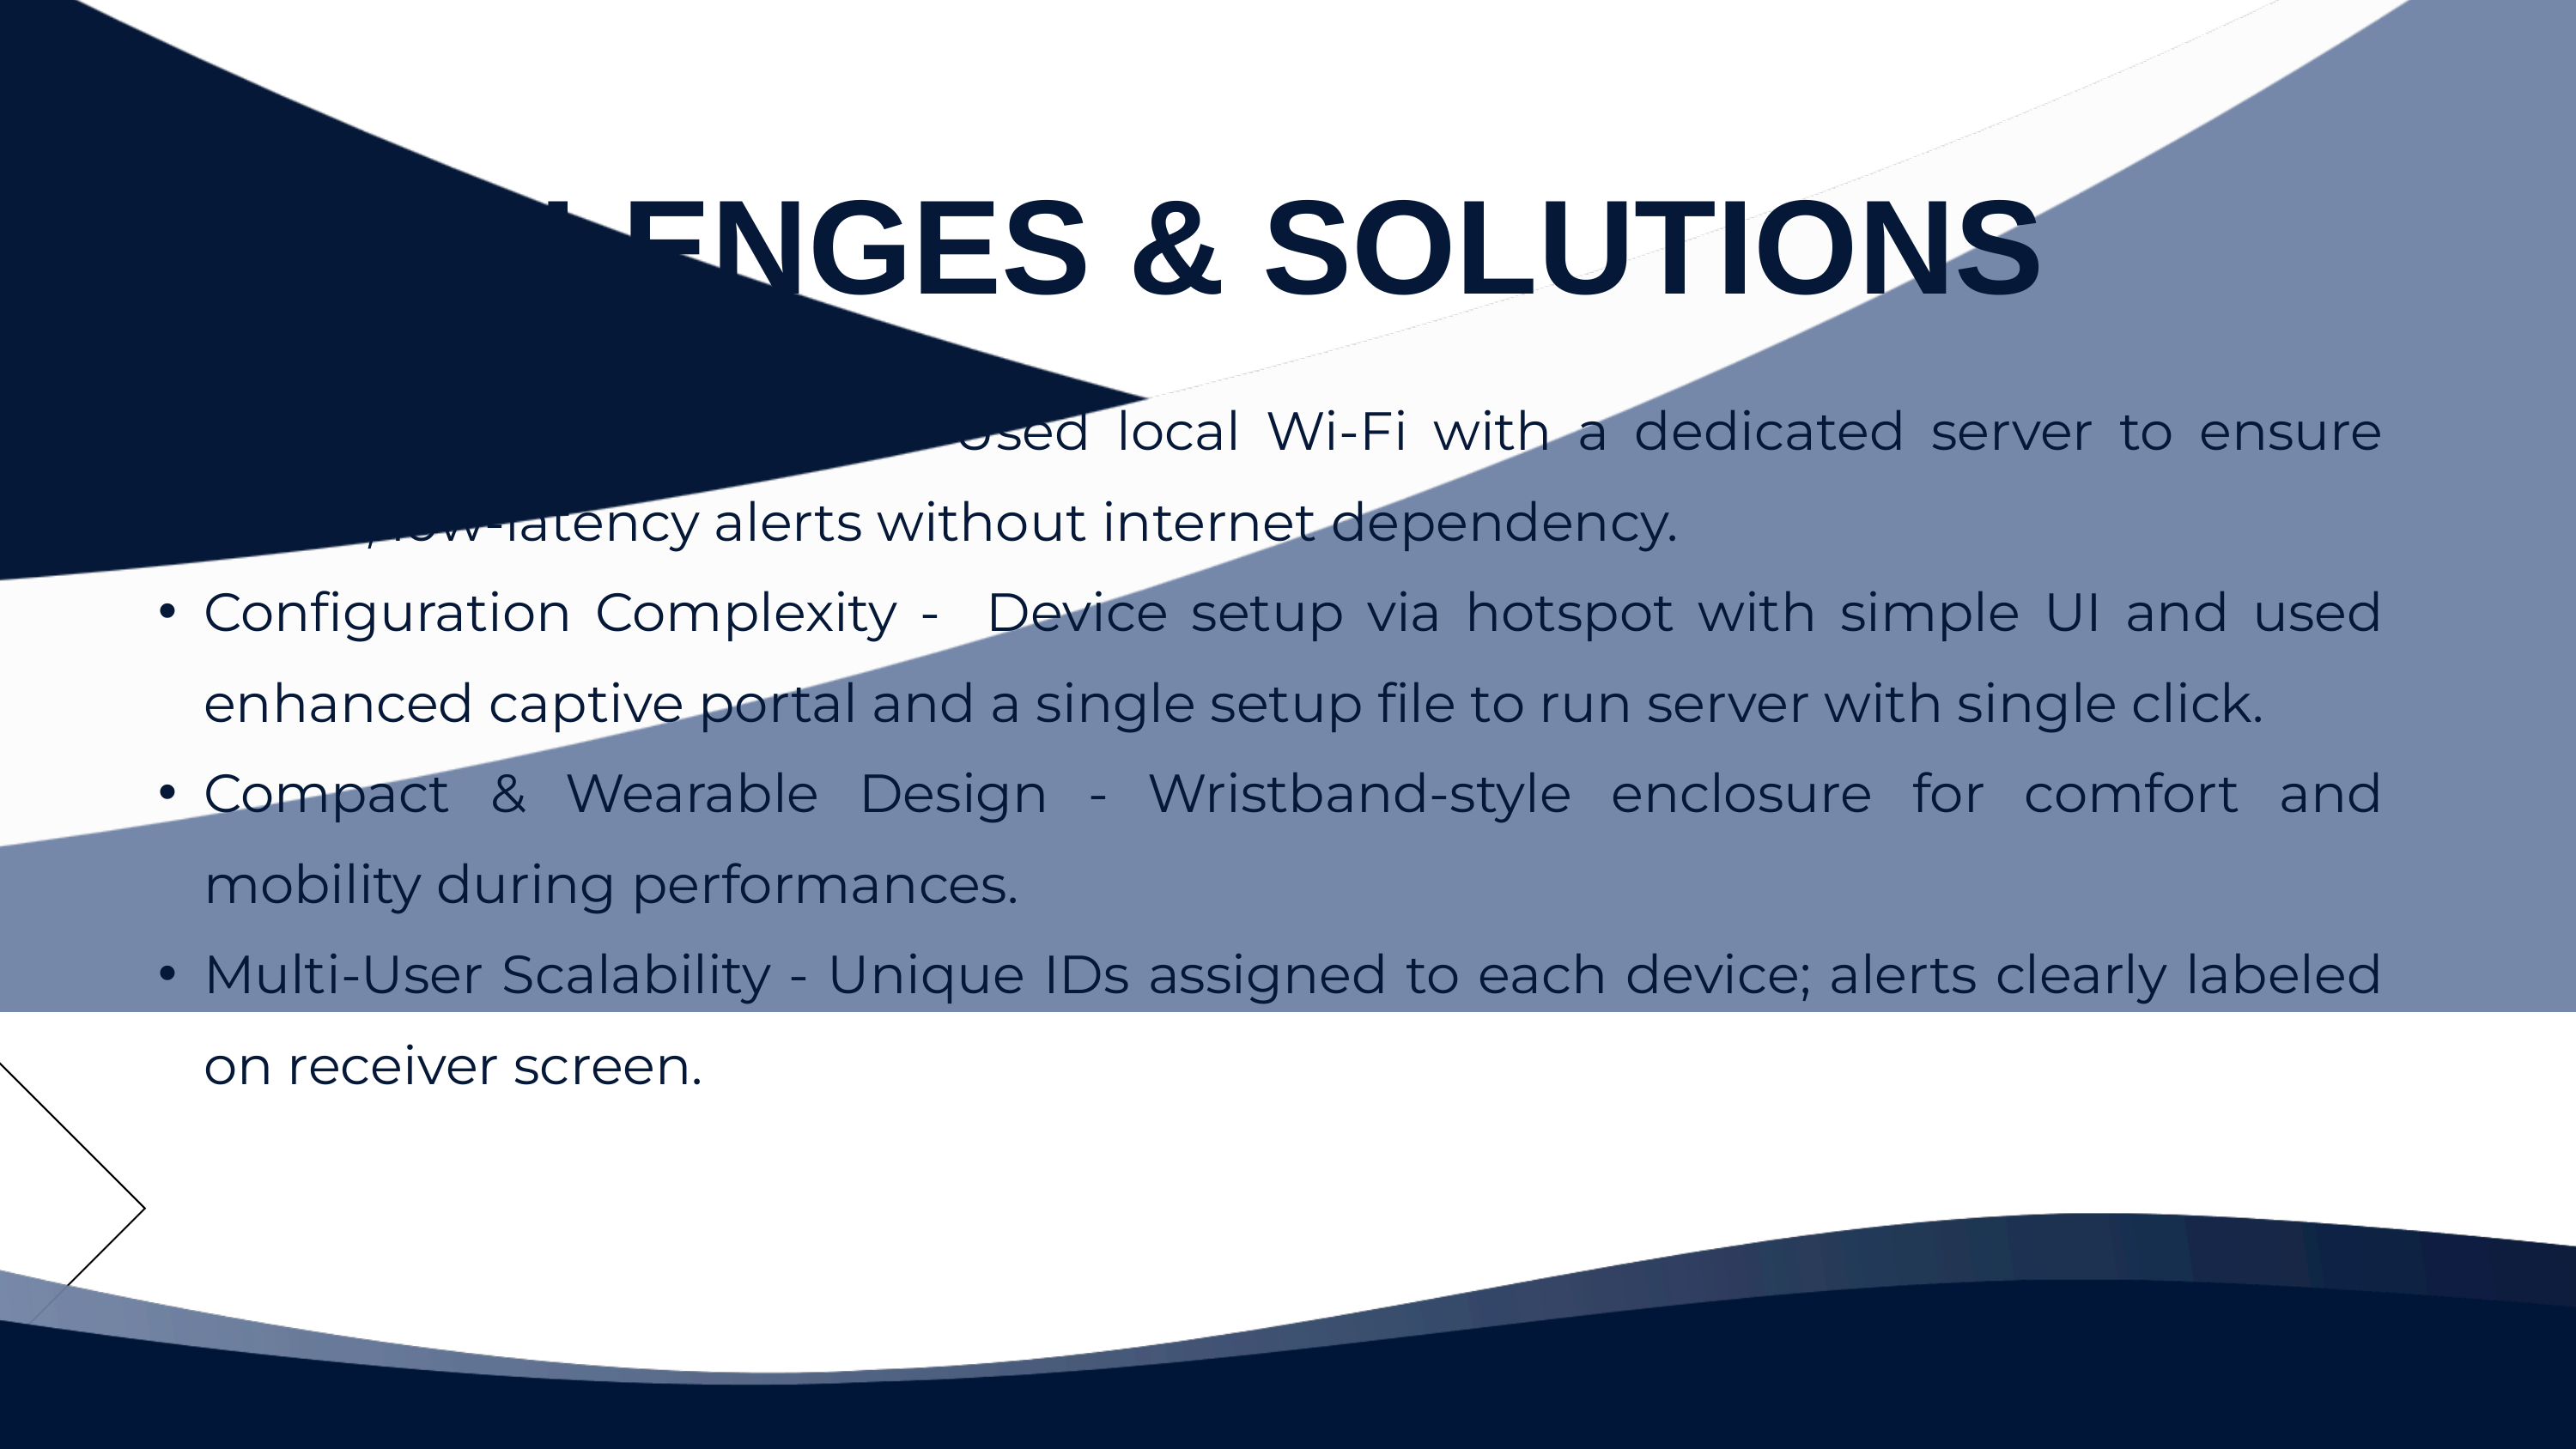

CHALLENGES & SOLUTIONS
Reliable Communication - Used local Wi-Fi with a dedicated server to ensure stable, low-latency alerts without internet dependency.
Configuration Complexity -  Device setup via hotspot with simple UI and used enhanced captive portal and a single setup file to run server with single click.
Compact & Wearable Design - Wristband-style enclosure for comfort and mobility during performances.
Multi-User Scalability - Unique IDs assigned to each device; alerts clearly labeled on receiver screen.